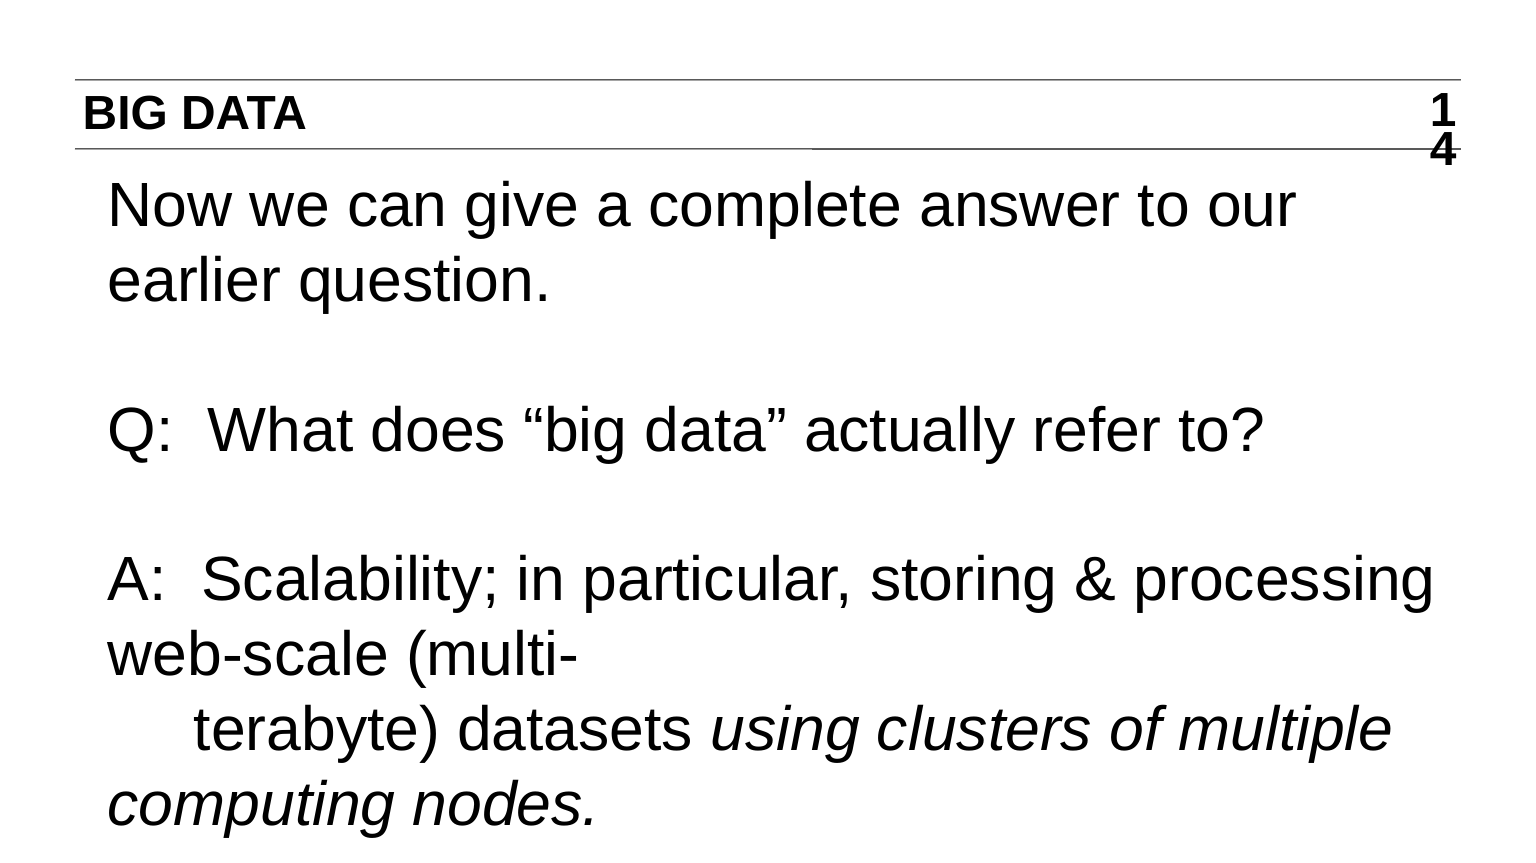

Big data
14
Now we can give a complete answer to our earlier question.

Q:  What does “big data” actually refer to?

A:  Scalability; in particular, storing & processing web-scale (multi-
     terabyte) datasets using clusters of multiple computing nodes.

“Scale out vs scale up!”